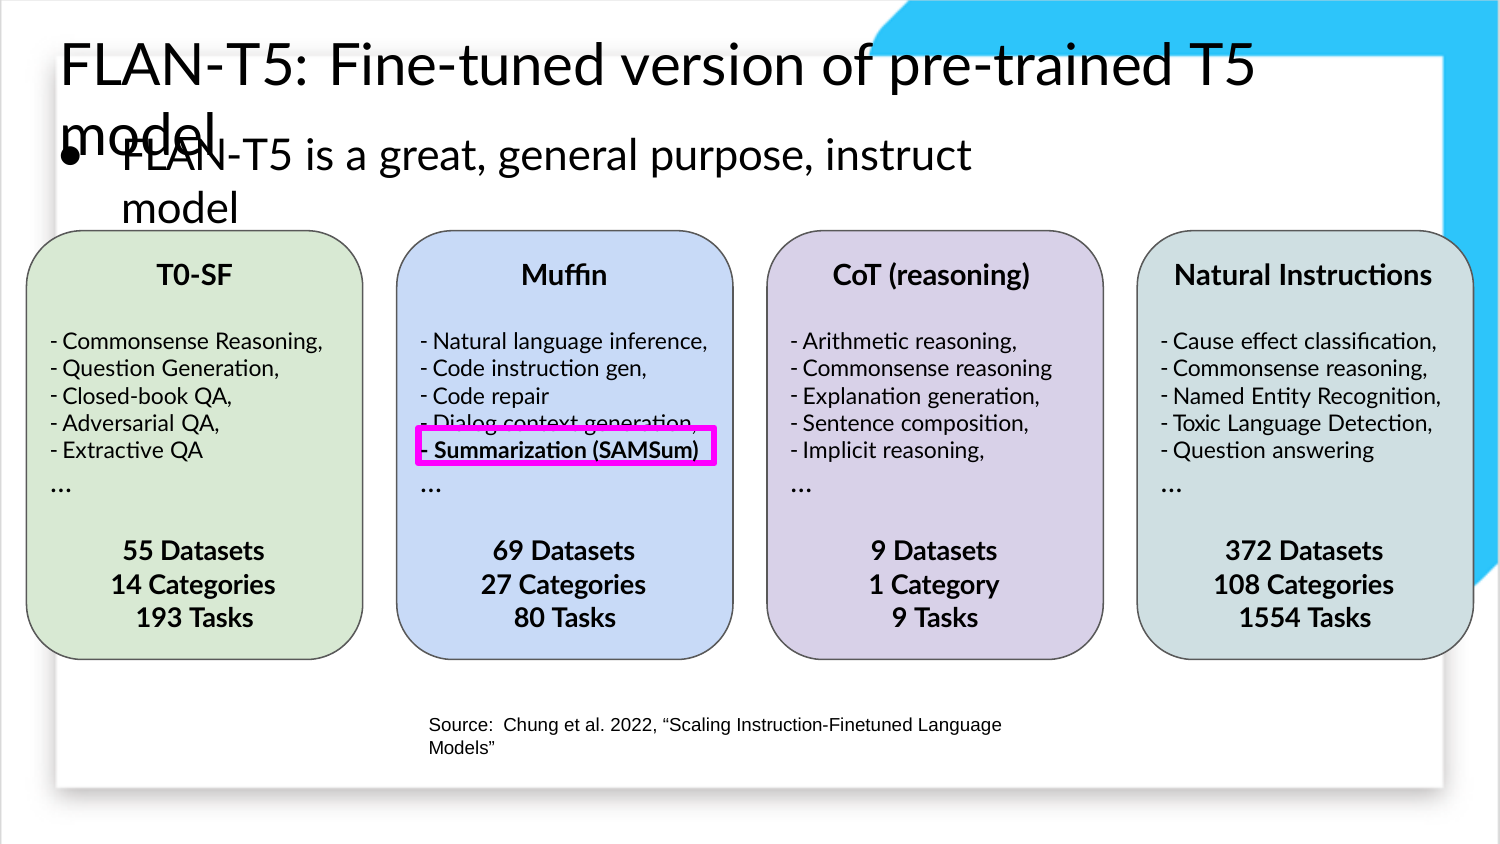

# FLAN-T5:	Fine-tuned version of pre-trained T5 model
FLAN-T5 is a great, general purpose, instruct model

T0-SF
Muffin
CoT (reasoning)
Natural Instructions
Commonsense Reasoning,
Question Generation,
Closed-book QA,
Adversarial QA,
Extractive QA
…
Natural language inference,
Code instruction gen,
Code repair
Dialog context generation,
Arithmetic reasoning,
Commonsense reasoning
Explanation generation,
Sentence composition,
Implicit reasoning,
…
Cause effect classification,
Commonsense reasoning,
Named Entity Recognition,
Toxic Language Detection,
Question answering
…
- Summarization (SAMSum)
…
55 Datasets
14 Categories 193 Tasks
69 Datasets
27 Categories 80 Tasks
9 Datasets
1 Category 9 Tasks
372 Datasets
108 Categories 1554 Tasks
Source: Chung et al. 2022, “Scaling Instruction-Finetuned Language Models”